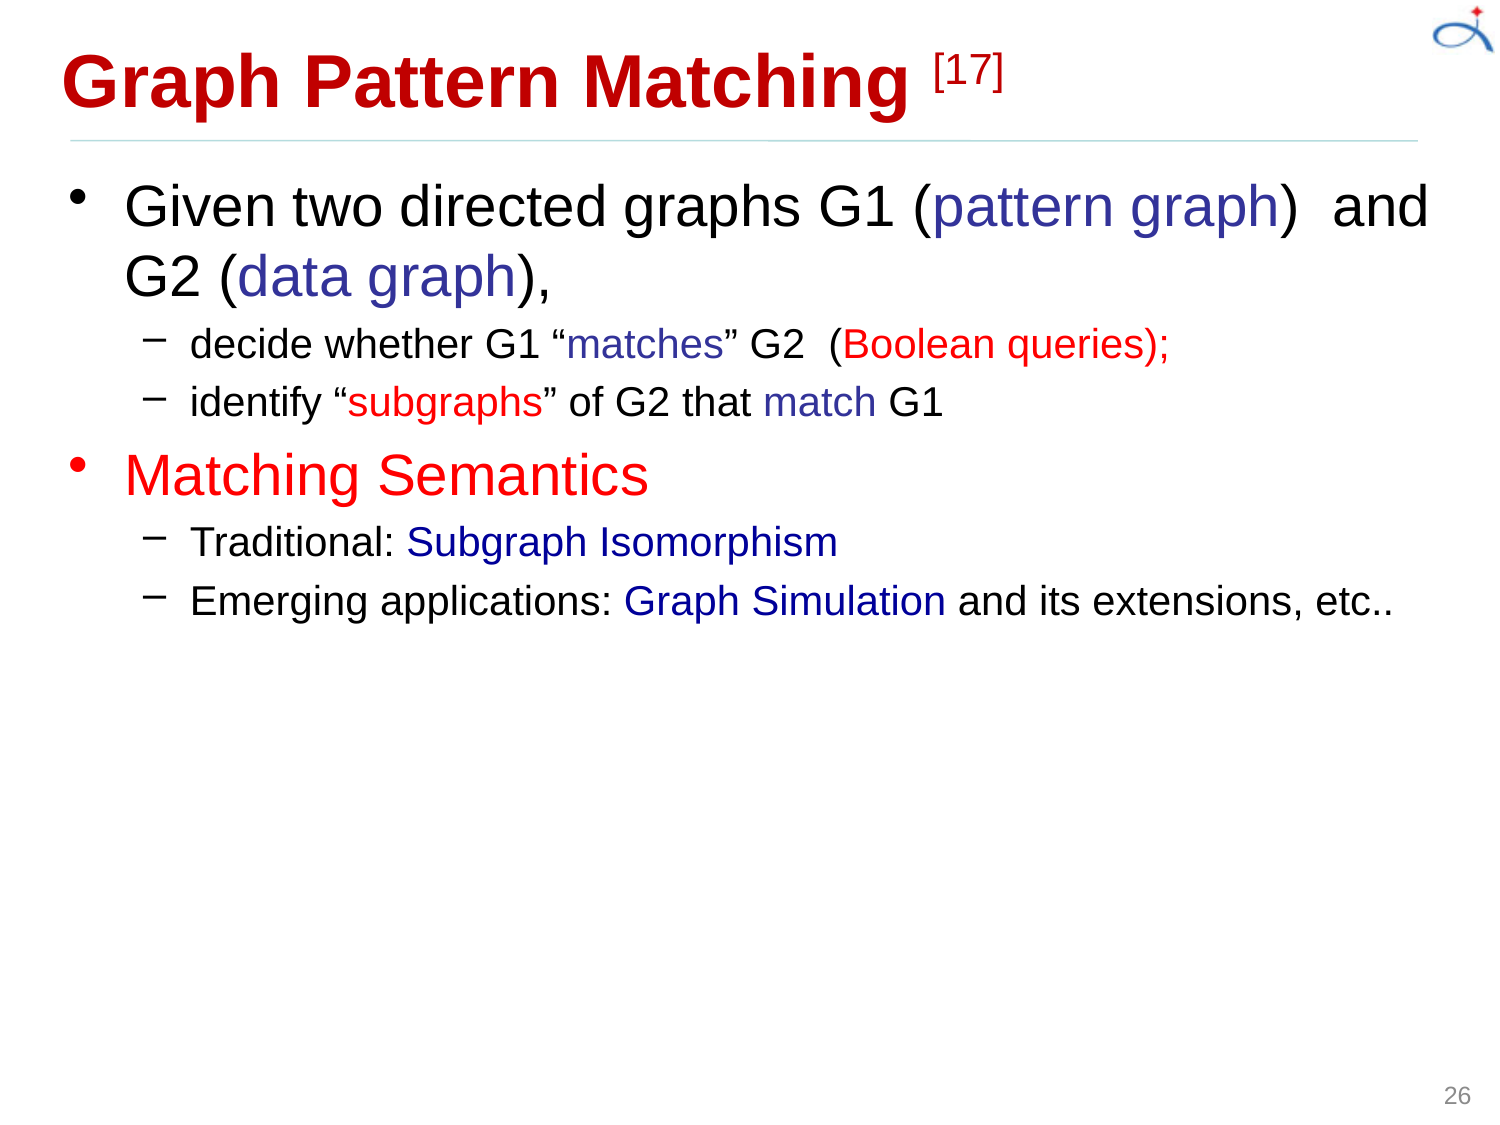

# Graph Pattern Matching [17]
Given two directed graphs G1 (pattern graph)  and G2 (data graph),
decide whether G1 “matches” G2  (Boolean queries);
identify “subgraphs” of G2 that match G1
Matching Semantics
Traditional: Subgraph Isomorphism
Emerging applications: Graph Simulation and its extensions, etc..

26